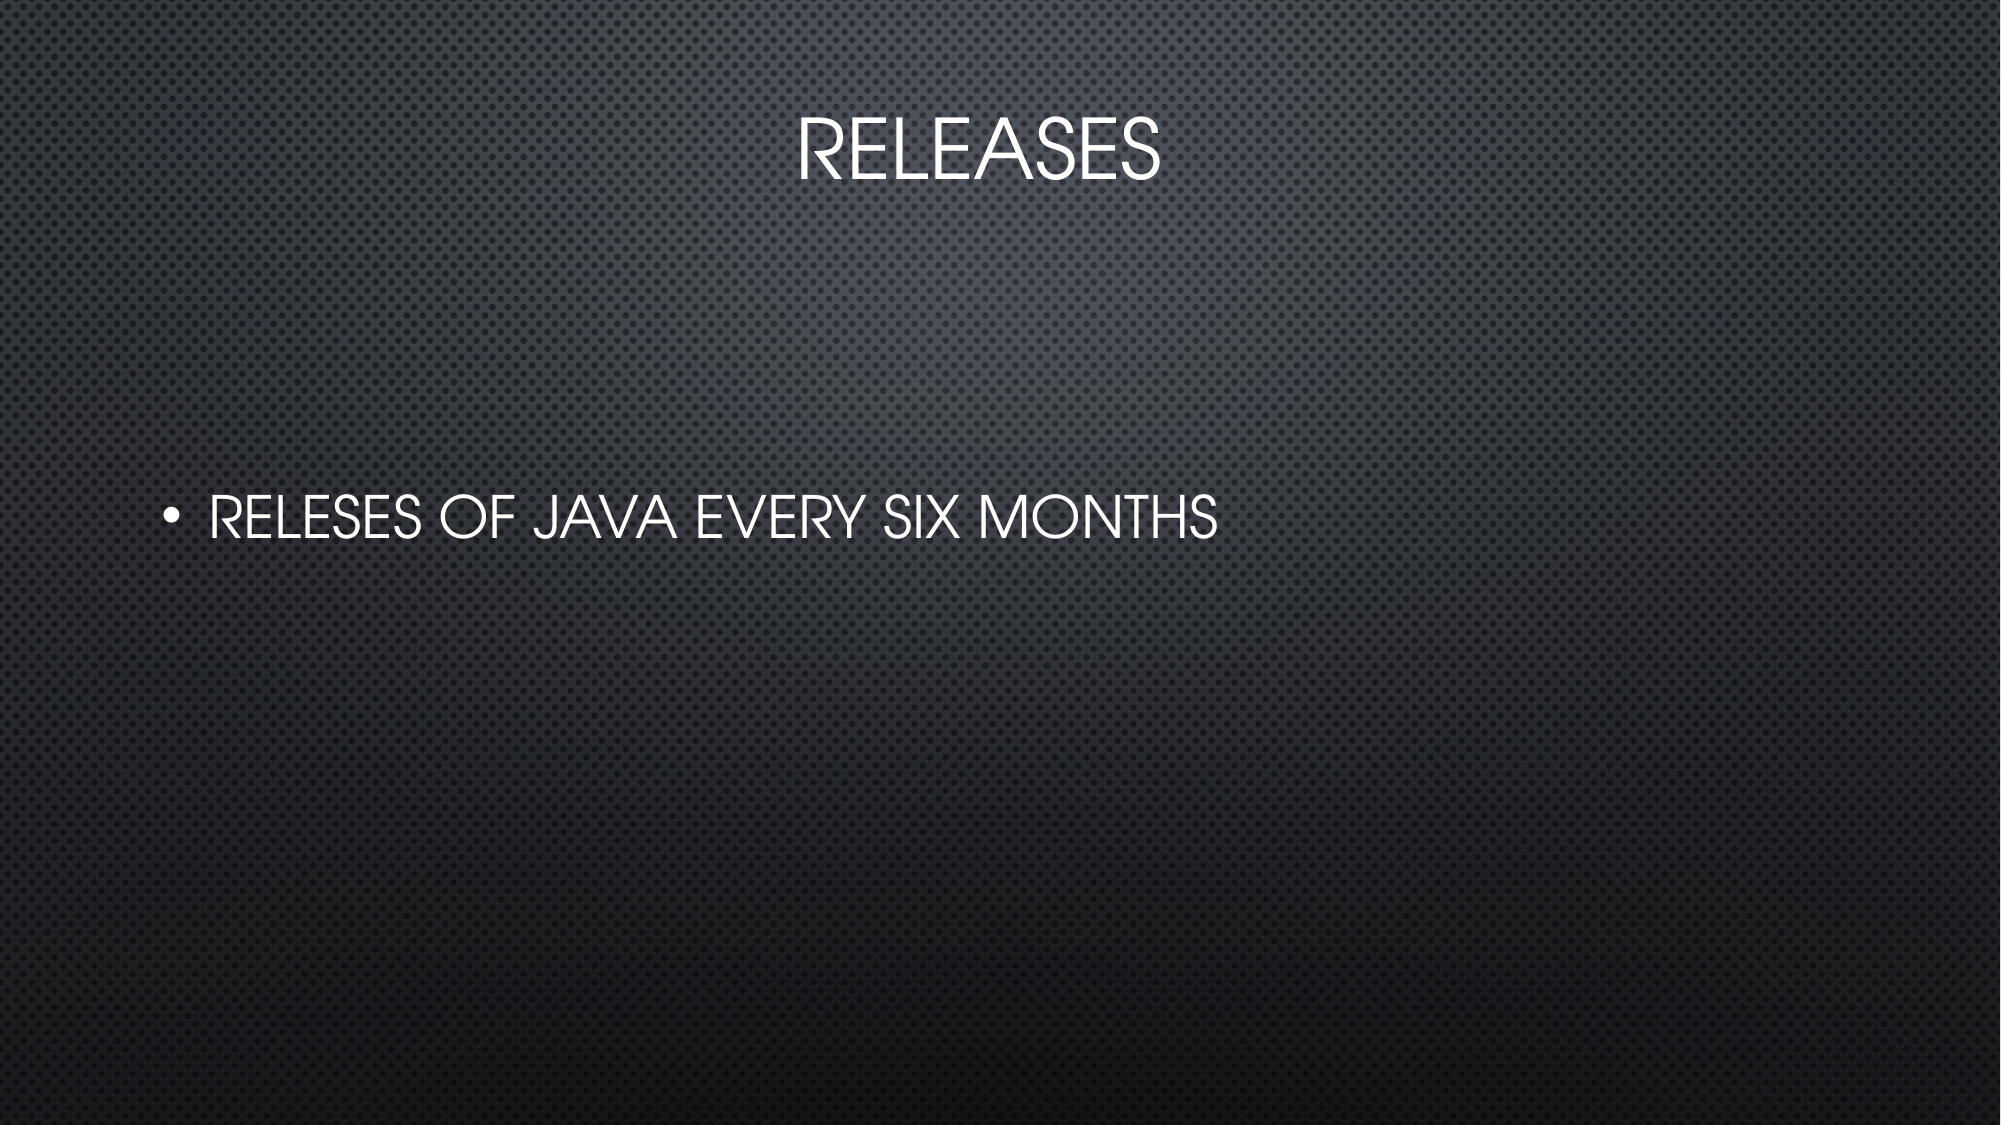

# Releases
Releses of JAVA every six months